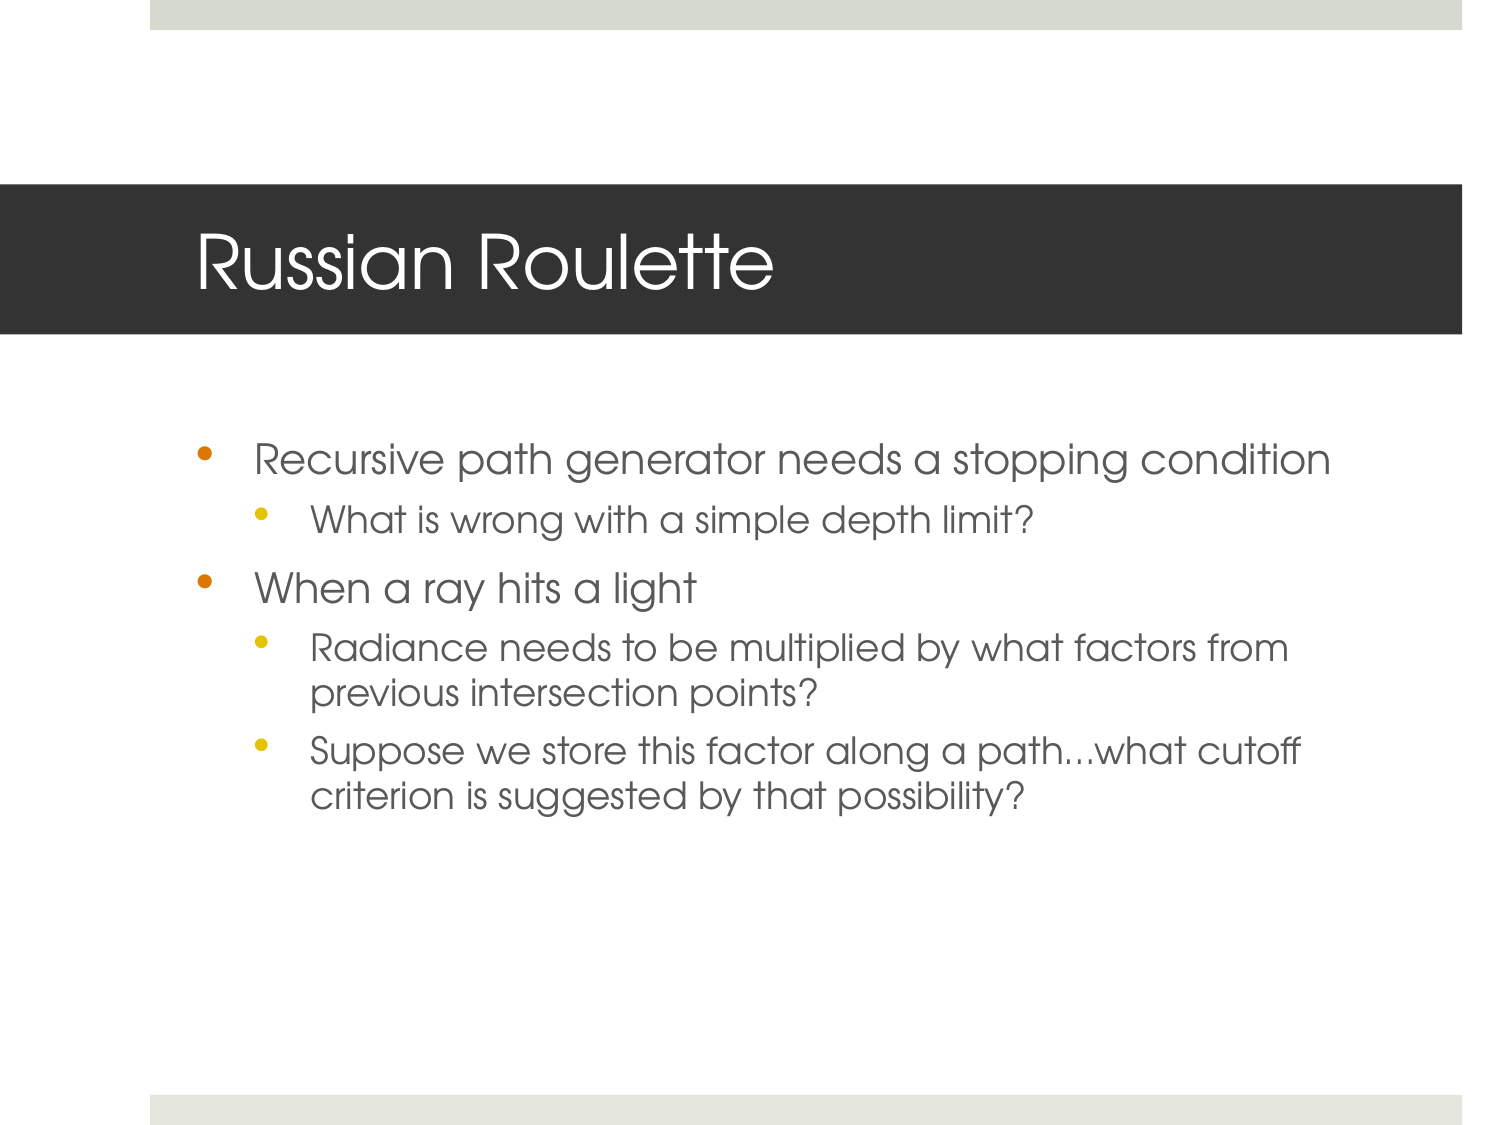

# Russian Roulette
Recursive path generator needs a stopping condition
What is wrong with a simple depth limit?
When a ray hits a light
Radiance needs to be multiplied by what factors from previous intersection points?
Suppose we store this factor along a path…what cutoff criterion is suggested by that possibility?